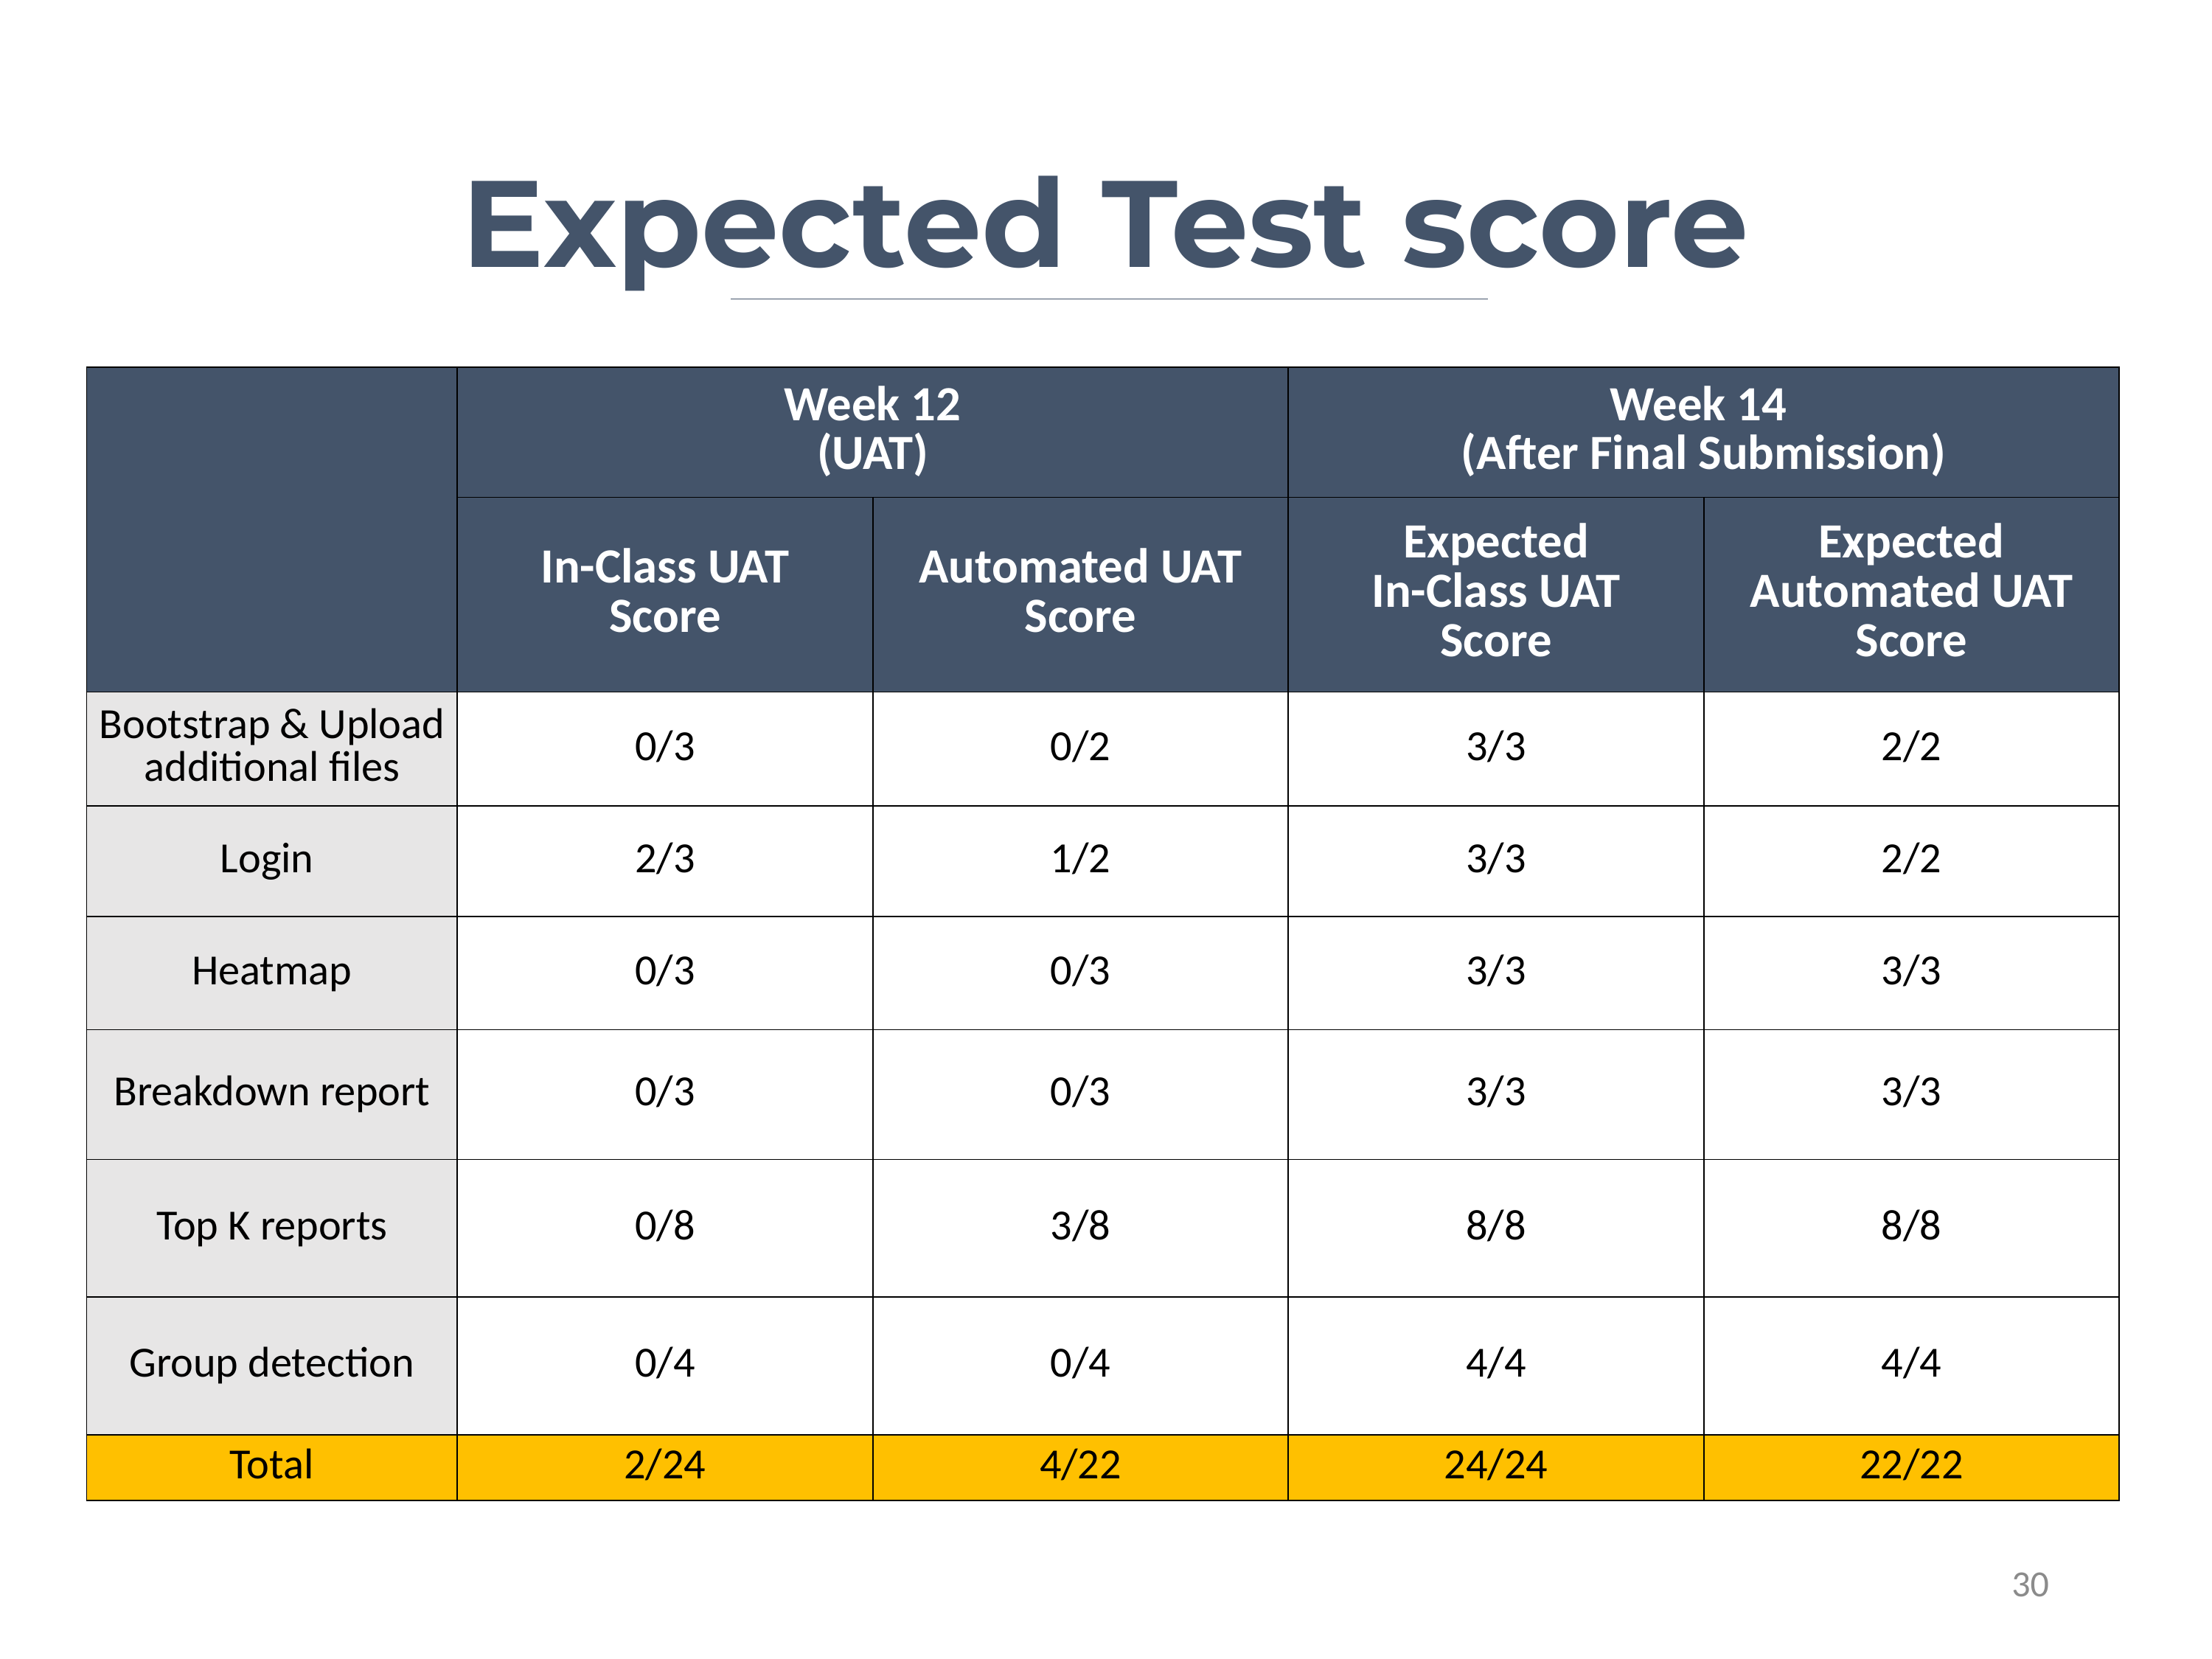

Expected Test score
|  | Week 12 (UAT) |  | Week 14 (After Final Submission) |  |
| --- | --- | --- | --- | --- |
|  | In-Class UAT Score | Automated UAT Score | Expected In-Class UAT Score | Expected Automated UAT Score |
| Bootstrap & Upload additional files | 0/3 | 0/2 | 3/3 | 2/2 |
| Login | 2/3 | 1/2 | 3/3 | 2/2 |
| Heatmap | 0/3 | 0/3 | 3/3 | 3/3 |
| Breakdown report | 0/3 | 0/3 | 3/3 | 3/3 |
| Top K reports | 0/8 | 3/8 | 8/8 | 8/8 |
| Group detection | 0/4 | 0/4 | 4/4 | 4/4 |
| Total | 2/24 | 4/22 | 24/24 | 22/22 |
30